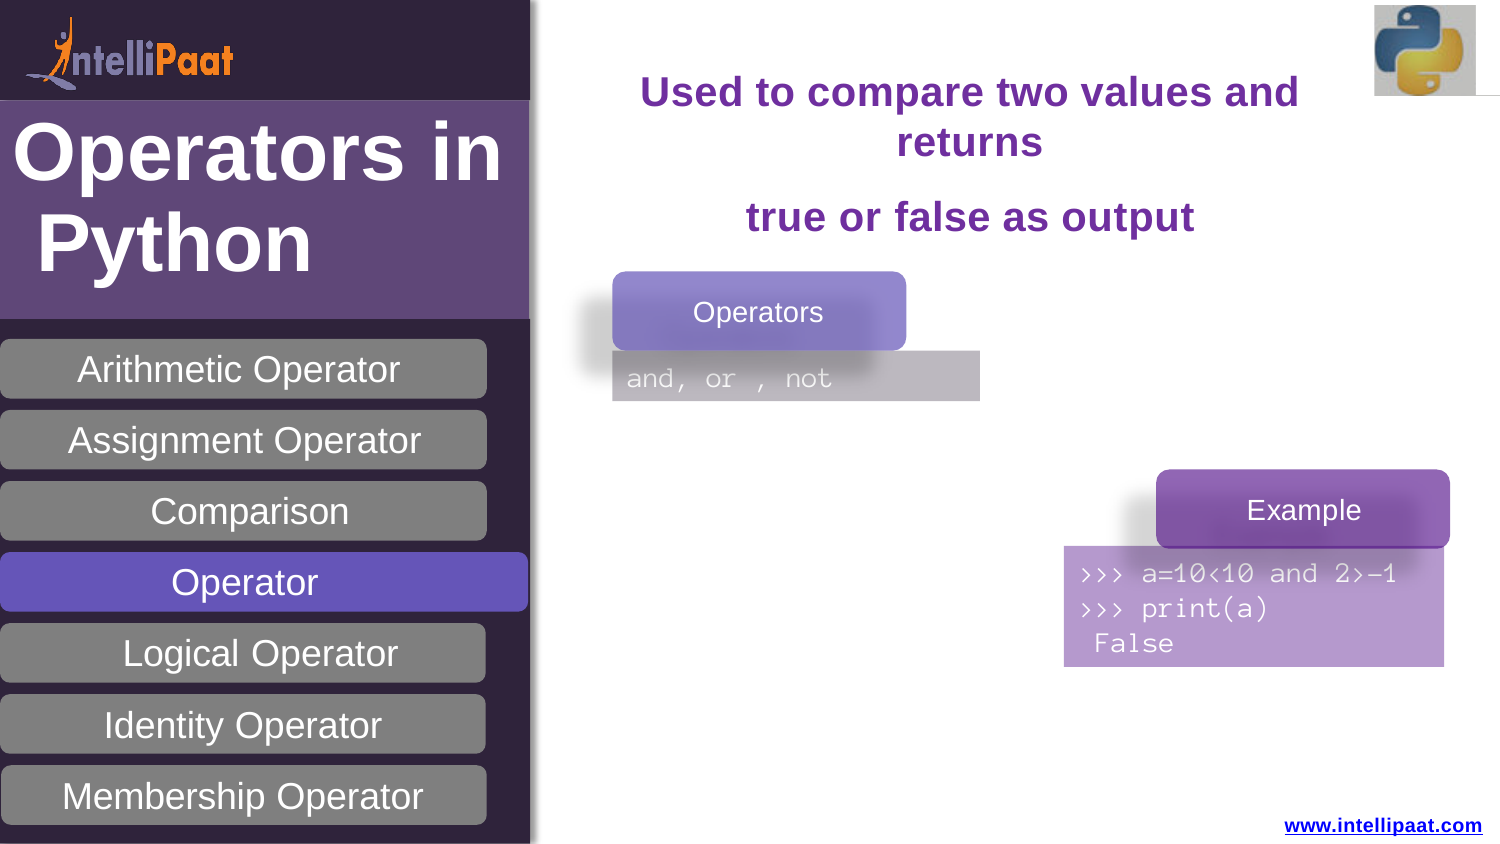

Used to compare two values and returns
true or false as output
# Operators in  Python

Operators
Arithmetic Operator  Assignment Operator  Comparison Operator
Logical Operator
Bitwise Operator

and, or , not

Example

>>> a=10<10 and 2>-1
>>> print(a)  False

Identity Operator
Membership Operator

www.intellipaat.com